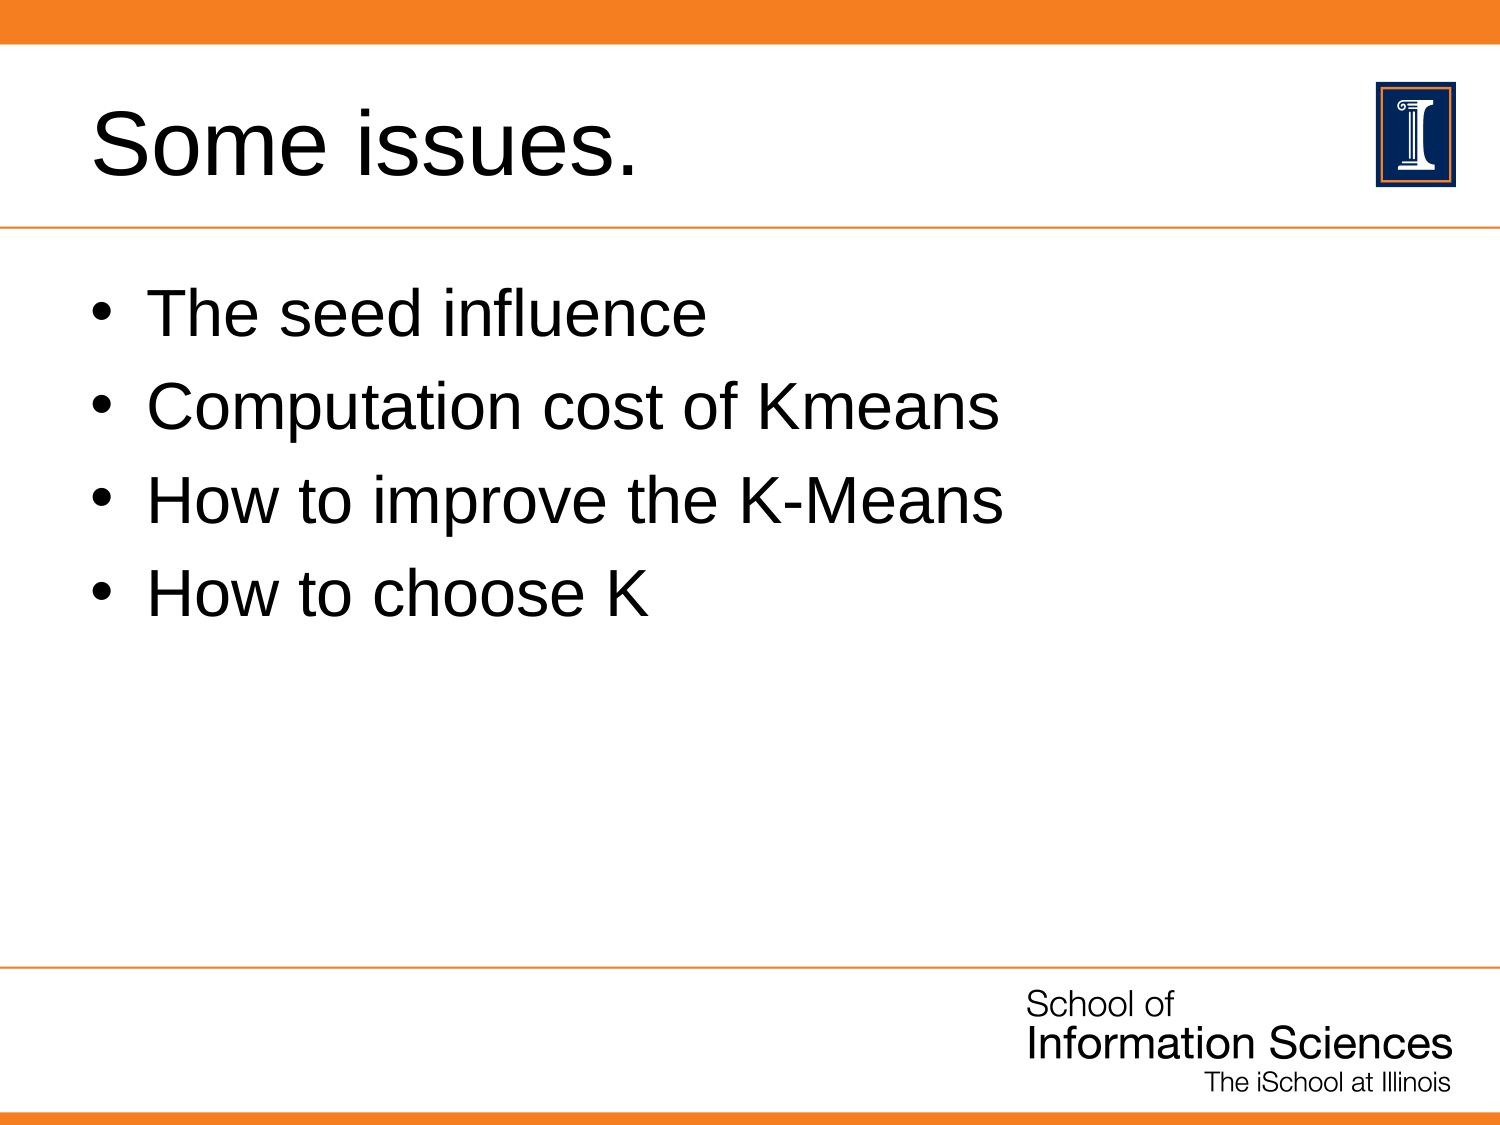

# Some issues.
The seed influence
Computation cost of Kmeans
How to improve the K-Means
How to choose K